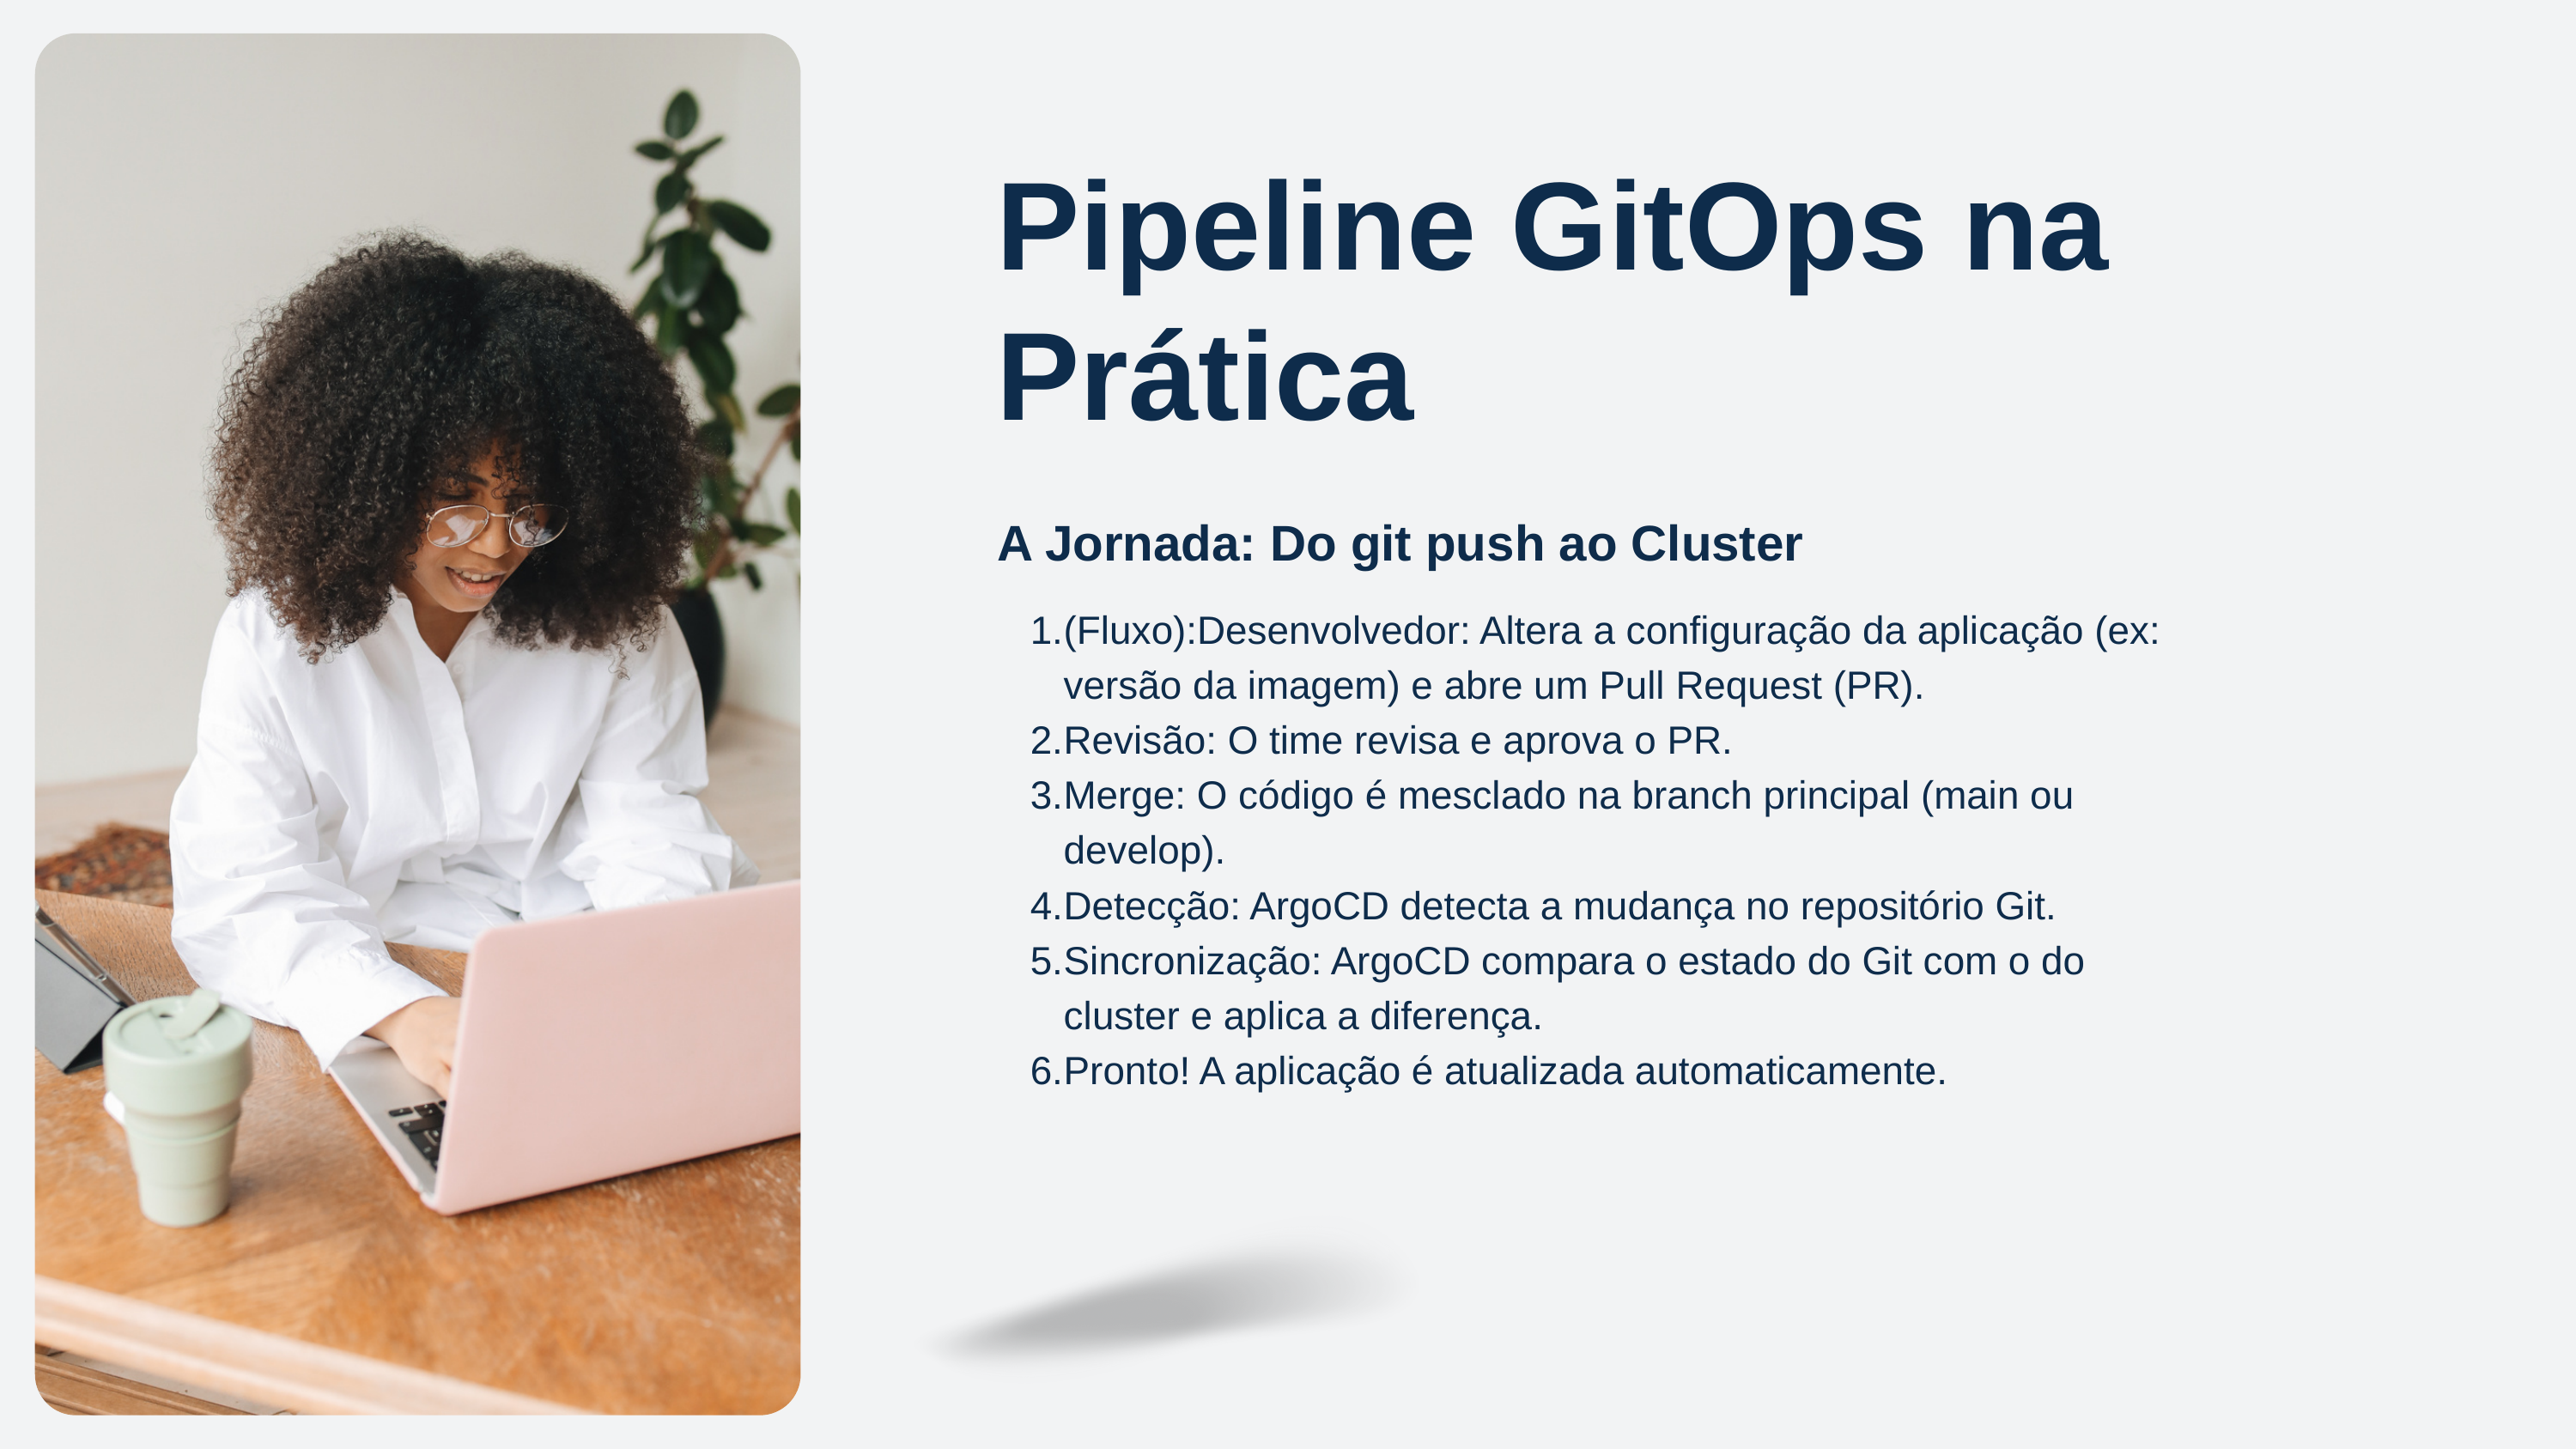

Pipeline GitOps na Prática
A Jornada: Do git push ao Cluster
(Fluxo):Desenvolvedor: Altera a configuração da aplicação (ex: versão da imagem) e abre um Pull Request (PR).
Revisão: O time revisa e aprova o PR.
Merge: O código é mesclado na branch principal (main ou develop).
Detecção: ArgoCD detecta a mudança no repositório Git.
Sincronização: ArgoCD compara o estado do Git com o do cluster e aplica a diferença.
Pronto! A aplicação é atualizada automaticamente.